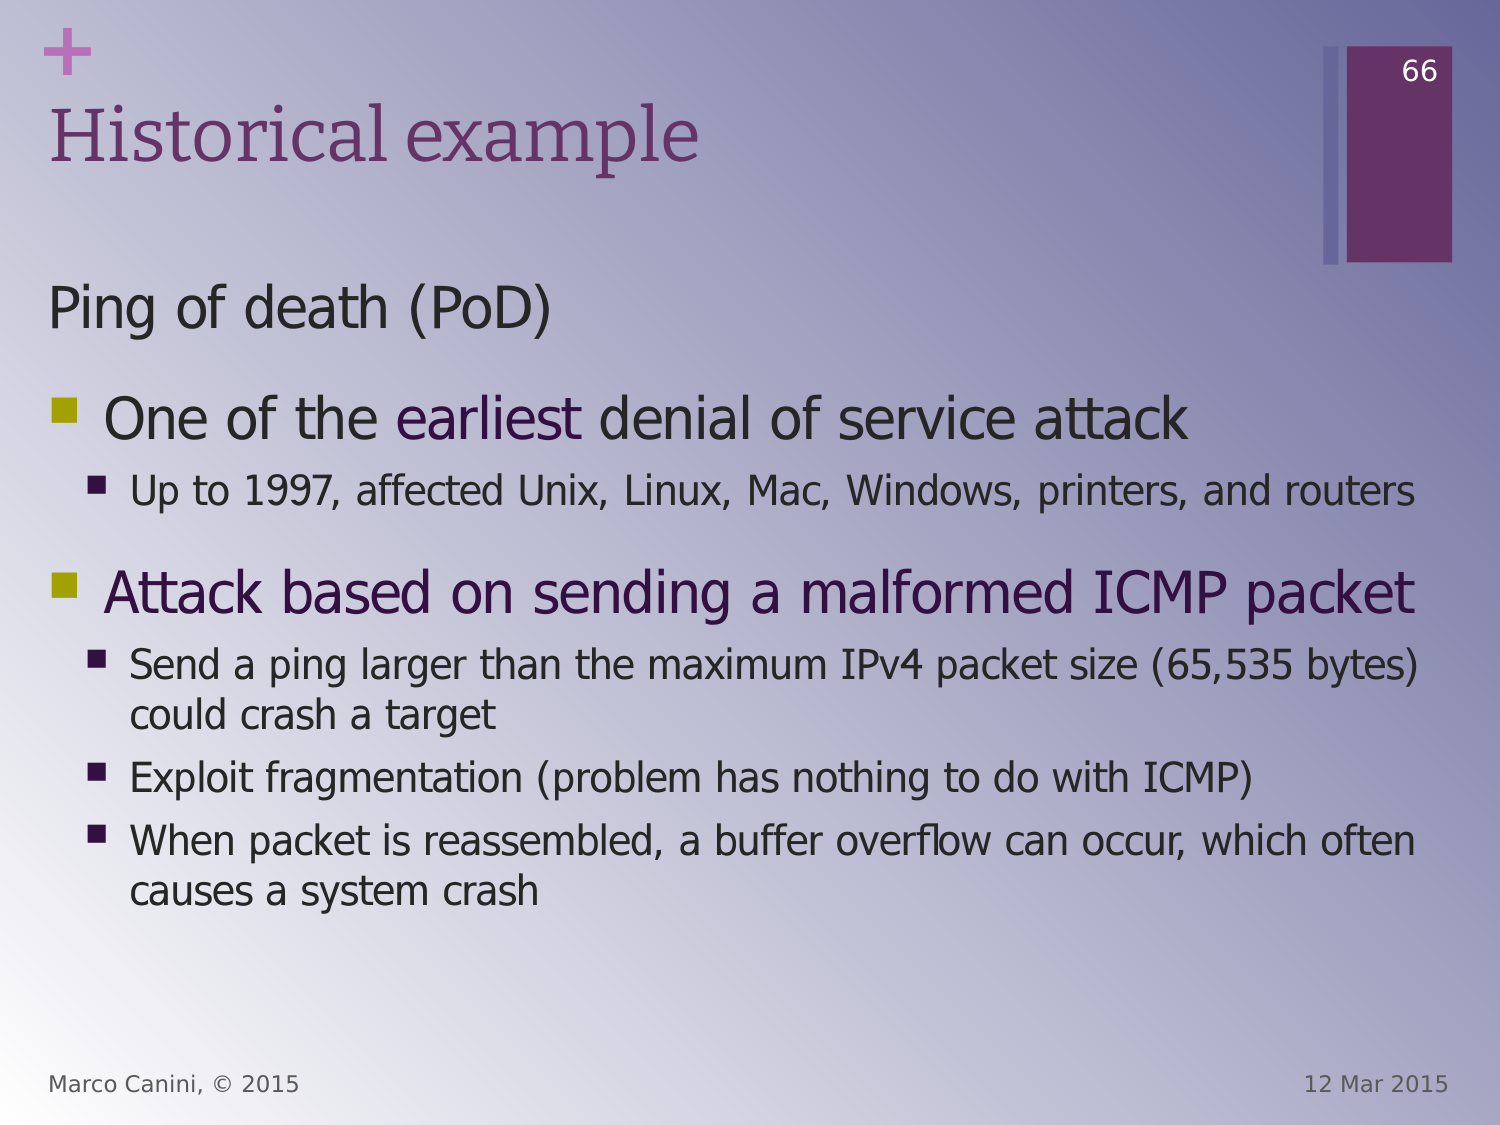

66
# Historical example
Ping of death (PoD)
One of the earliest denial of service attack
Up to 1997, affected Unix, Linux, Mac, Windows, printers, and routers
Attack based on sending a malformed ICMP packet
Send a ping larger than the maximum IPv4 packet size (65,535 bytes) could crash a target
Exploit fragmentation (problem has nothing to do with ICMP)
When packet is reassembled, a buffer overflow can occur, which often causes a system crash

Marco Canini, © 2015
12 Mar 2015